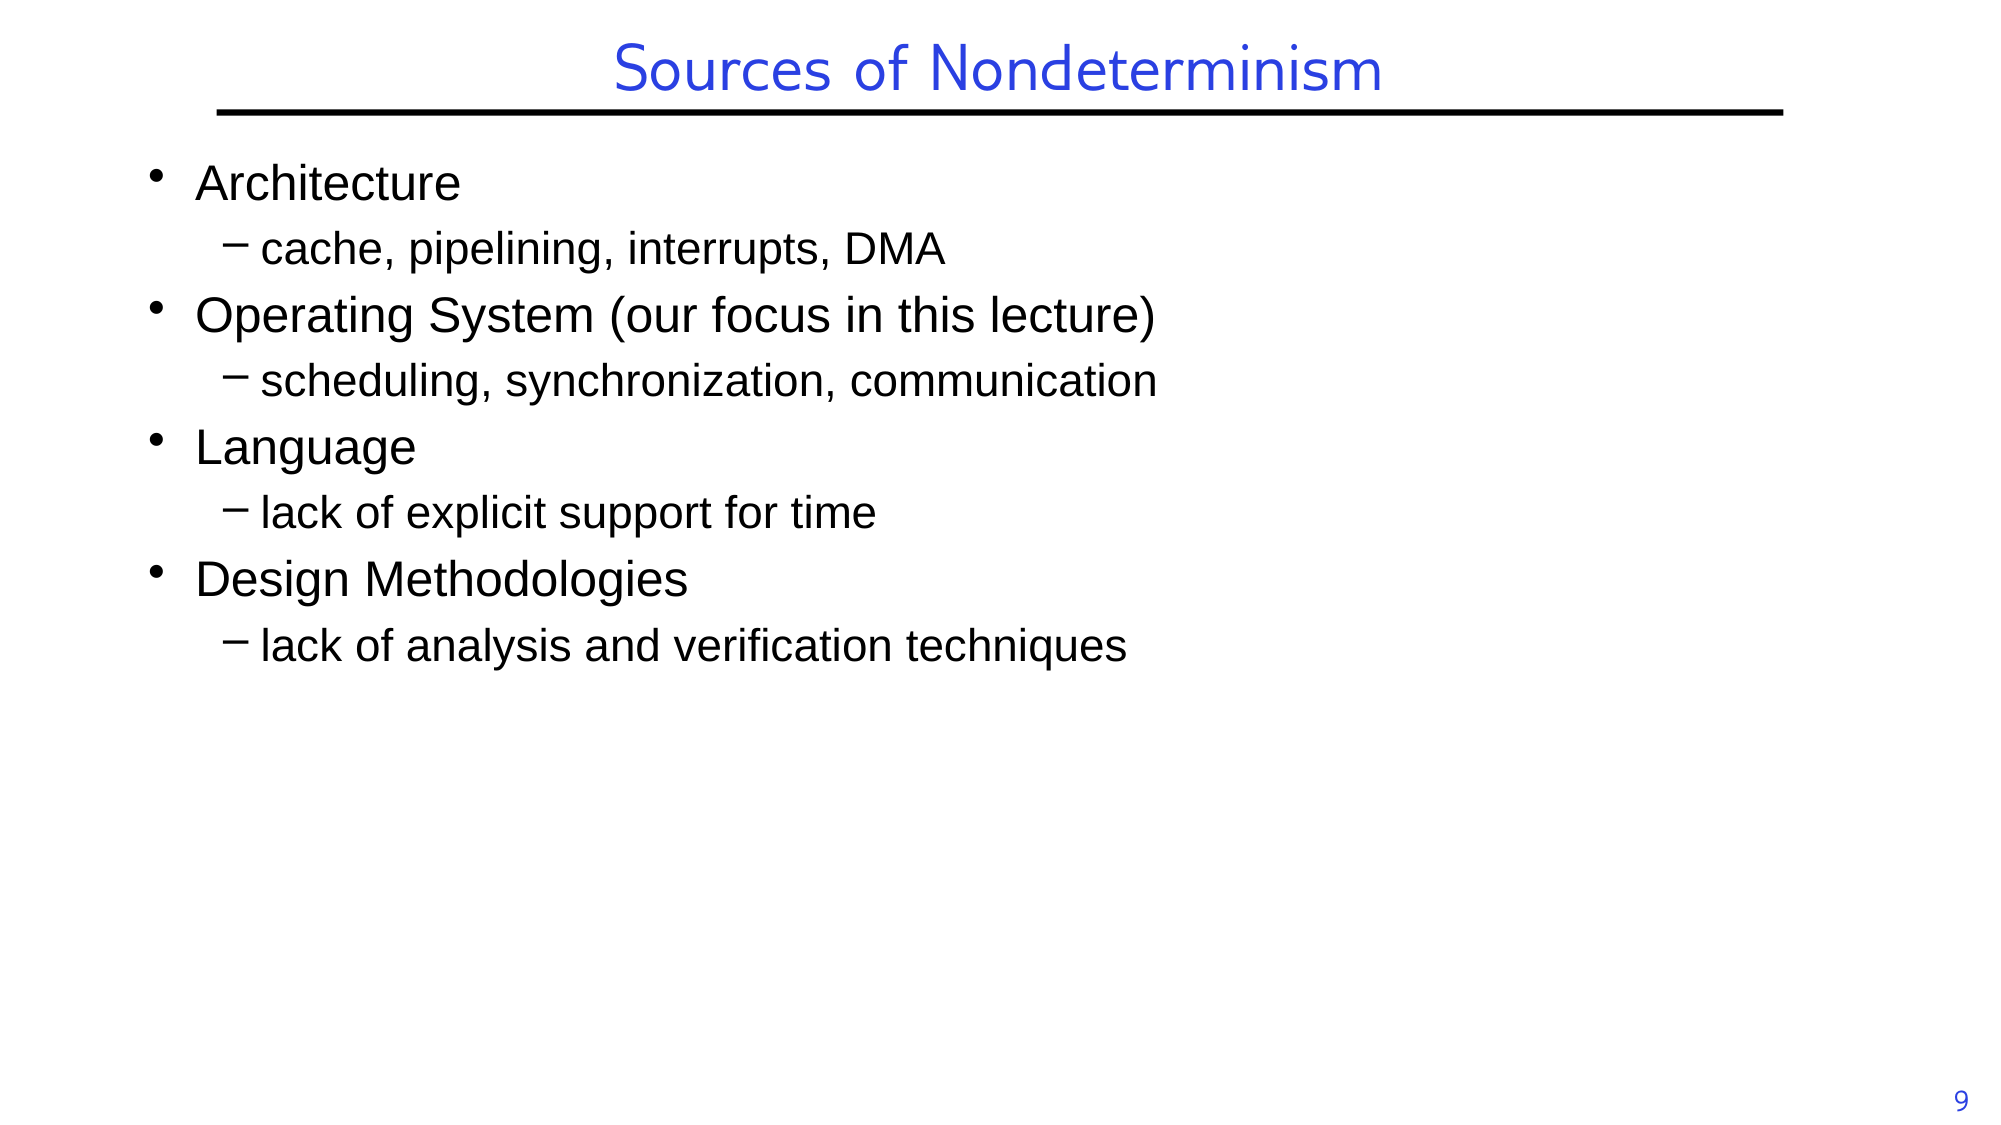

# Sources of Nondeterminism
Architecture
cache, pipelining, interrupts, DMA
Operating System (our focus in this lecture)
scheduling, synchronization, communication
Language
lack of explicit support for time
Design Methodologies
lack of analysis and verification techniques